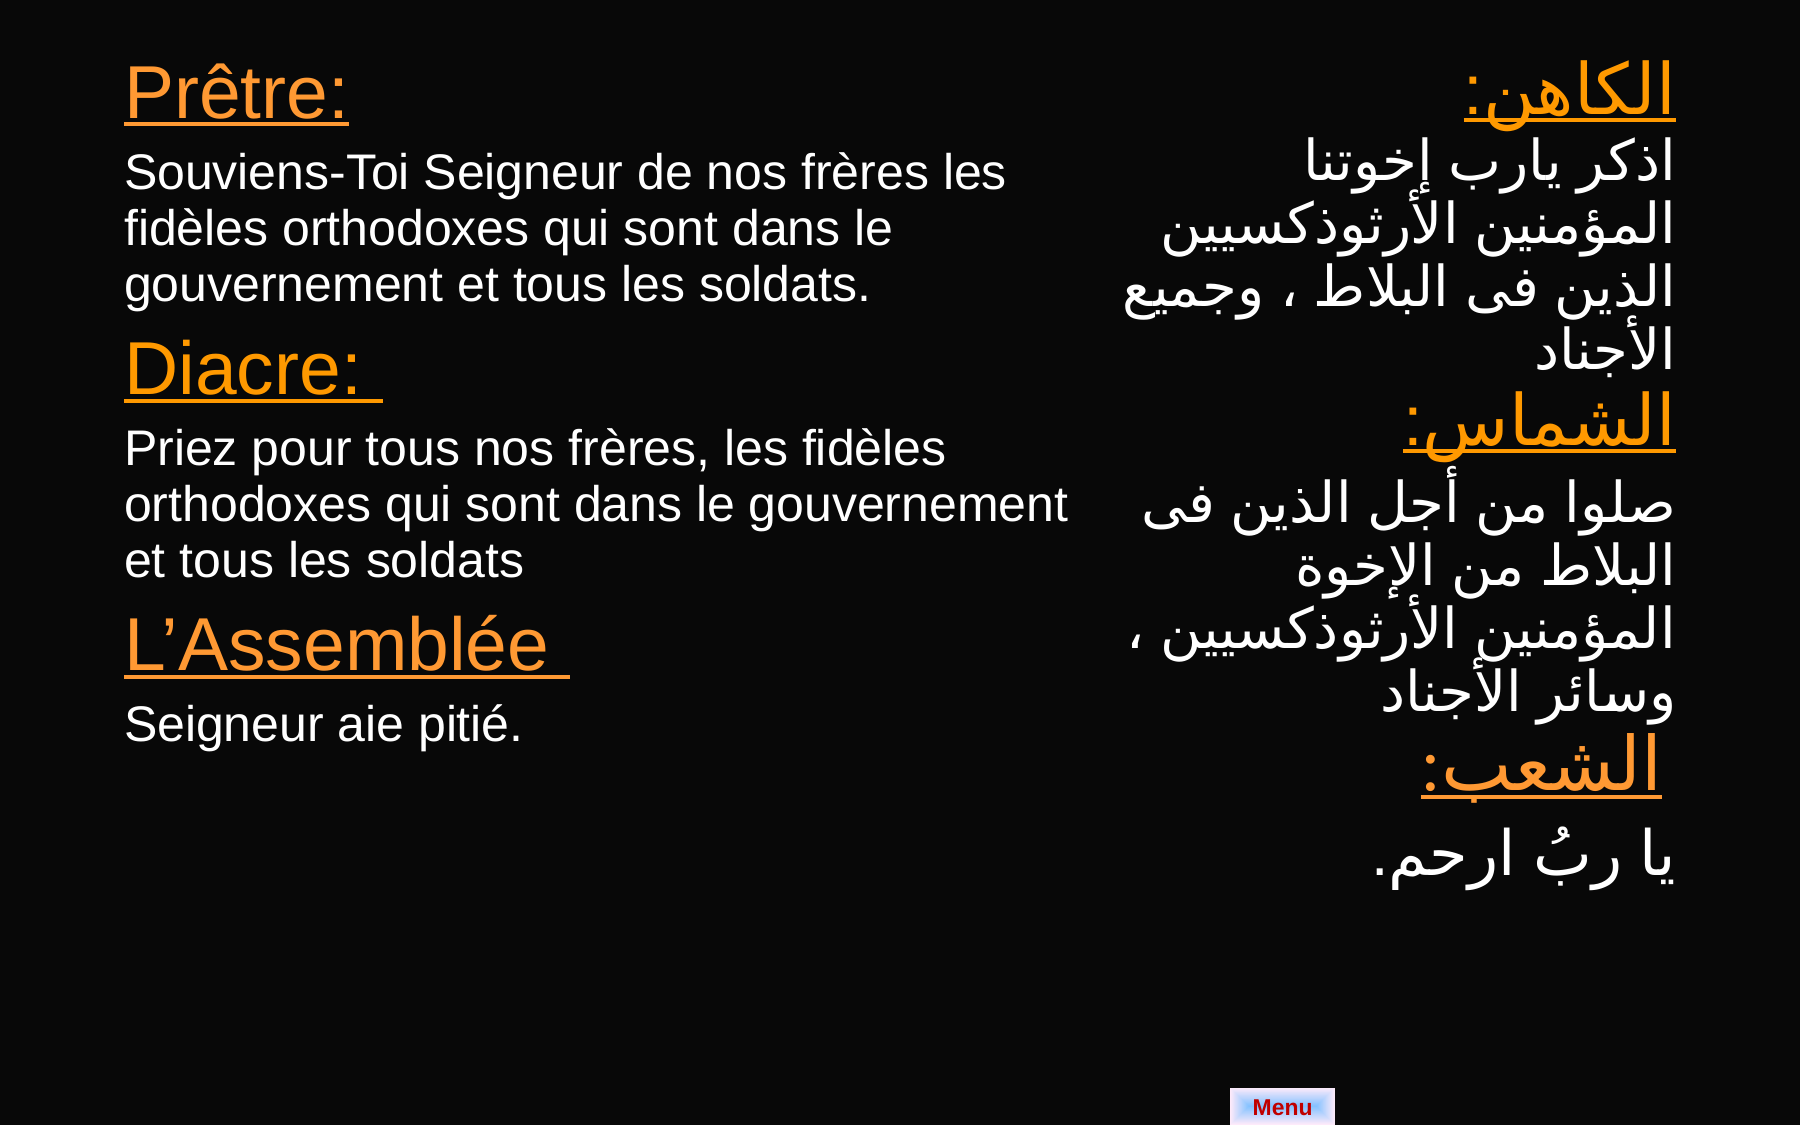

| Prêtre: Souviens-Toi Seigneur de nos frères les fidèles orthodoxes qui sont dans le gouvernement et tous les soldats. Diacre: Priez pour tous nos frères, les fidèles orthodoxes qui sont dans le gouvernement et tous les soldats L’Assemblée Seigneur aie pitié. | الكاهن: اذكر يارب إخوتنا المؤمنين الأرثوذكسيين الذين فى البلاط ، وجميع الأجناد الشماس: صلوا من أجل الذين فى البلاط من الإخوة المؤمنين الأرثوذكسيين ، وسائر الأجناد الشعب: يا ربُ ارحم. |
| --- | --- |
Menu